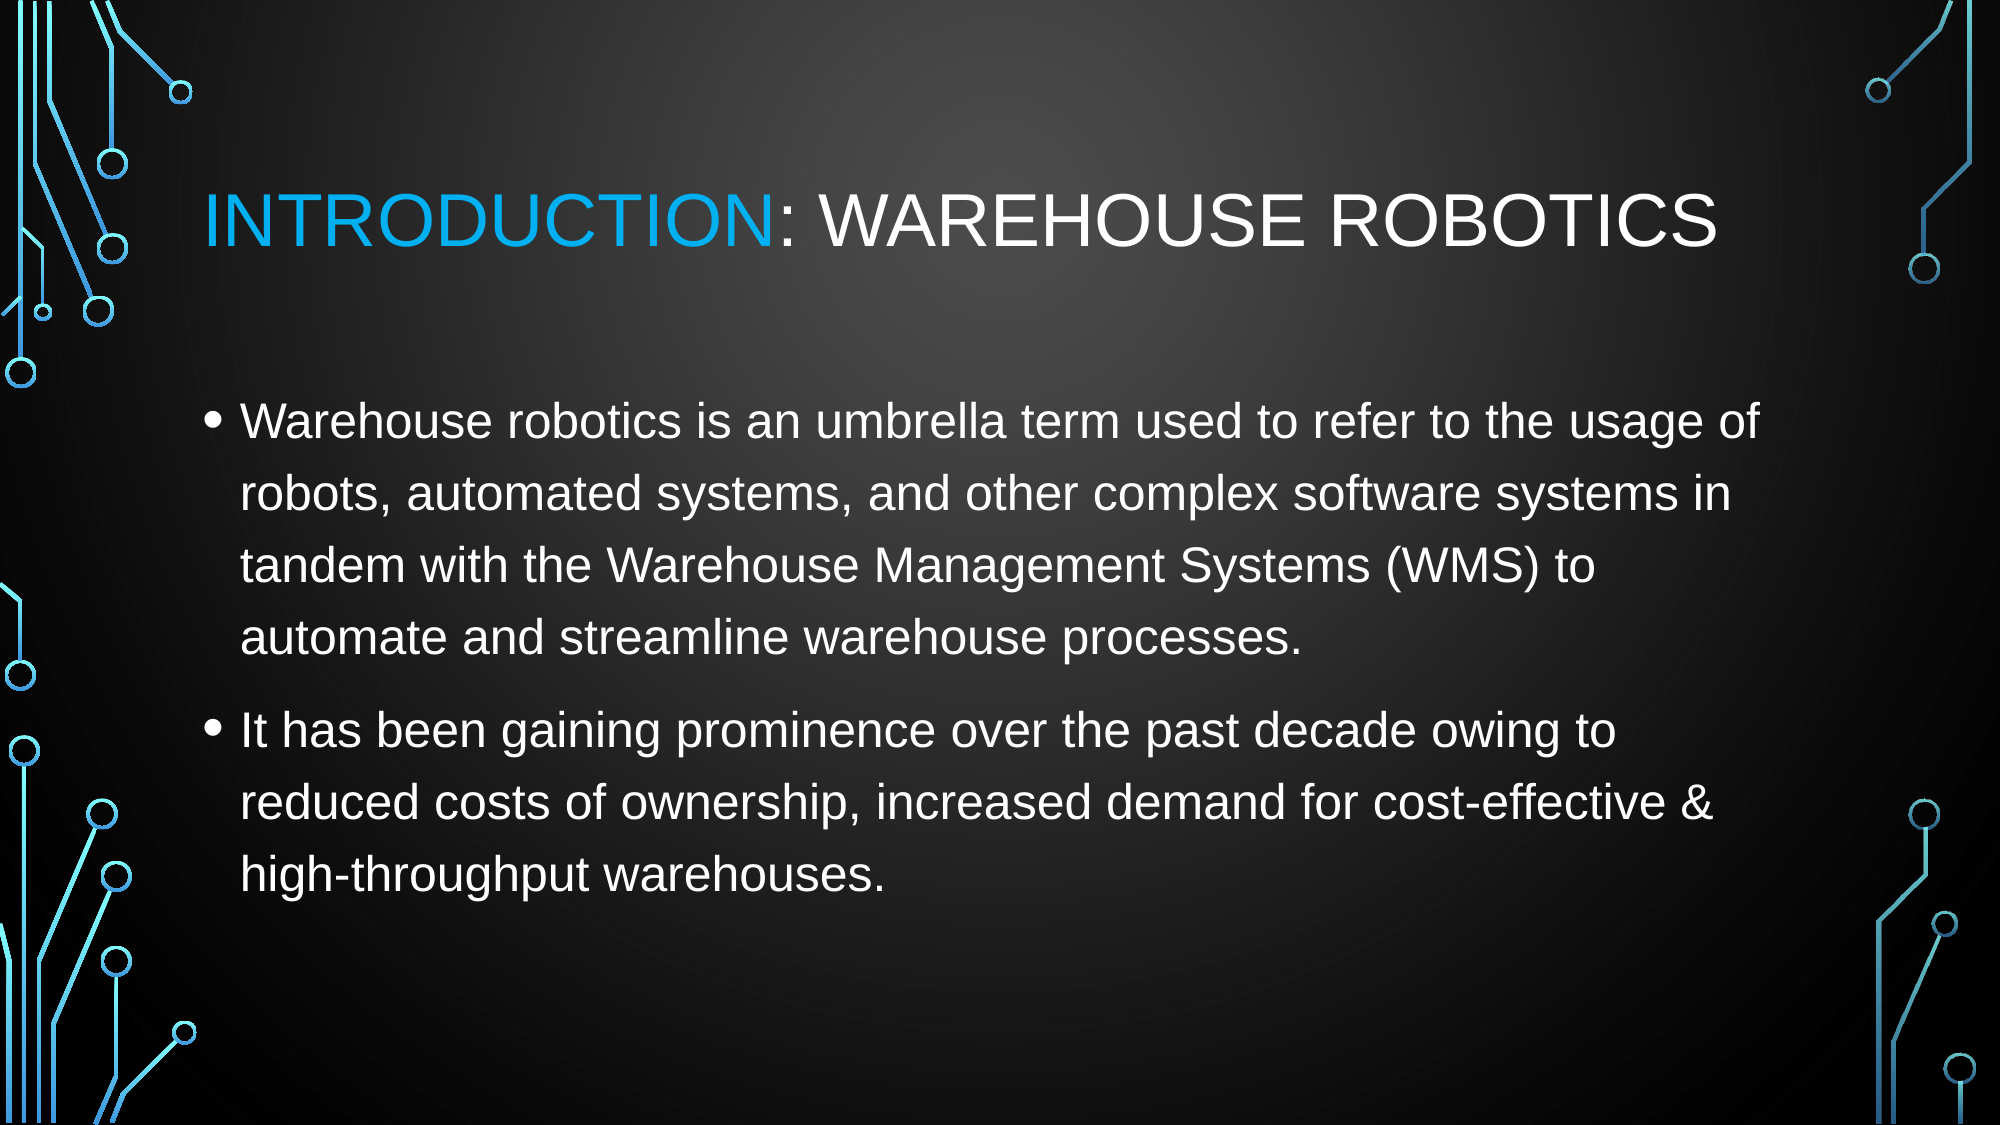

# Introduction: Warehouse robotics
Warehouse robotics is an umbrella term used to refer to the usage of robots, automated systems, and other complex software systems in tandem with the Warehouse Management Systems (WMS) to automate and streamline warehouse processes.
It has been gaining prominence over the past decade owing to reduced costs of ownership, increased demand for cost-effective & high-throughput warehouses.